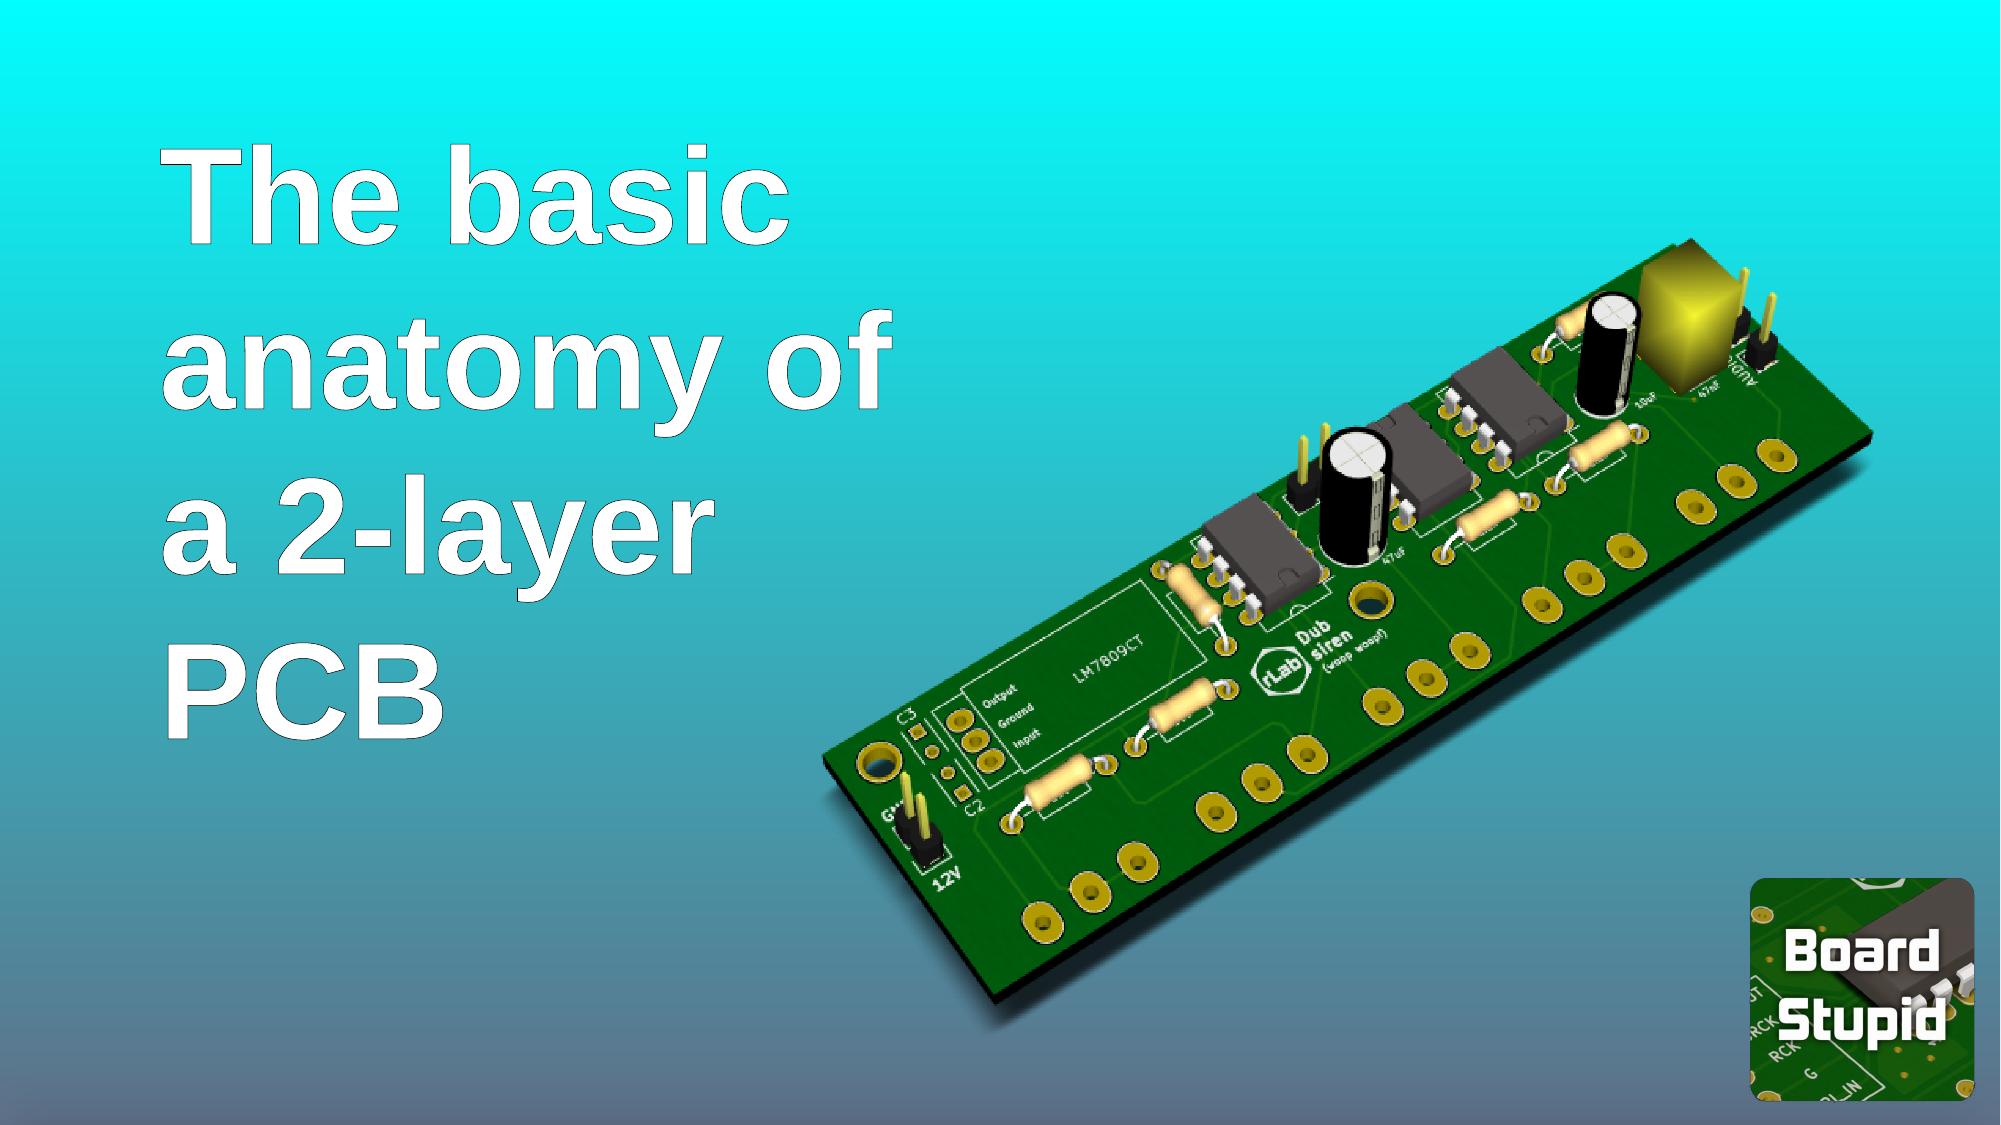

The basic anatomy of a 2-layer PCB